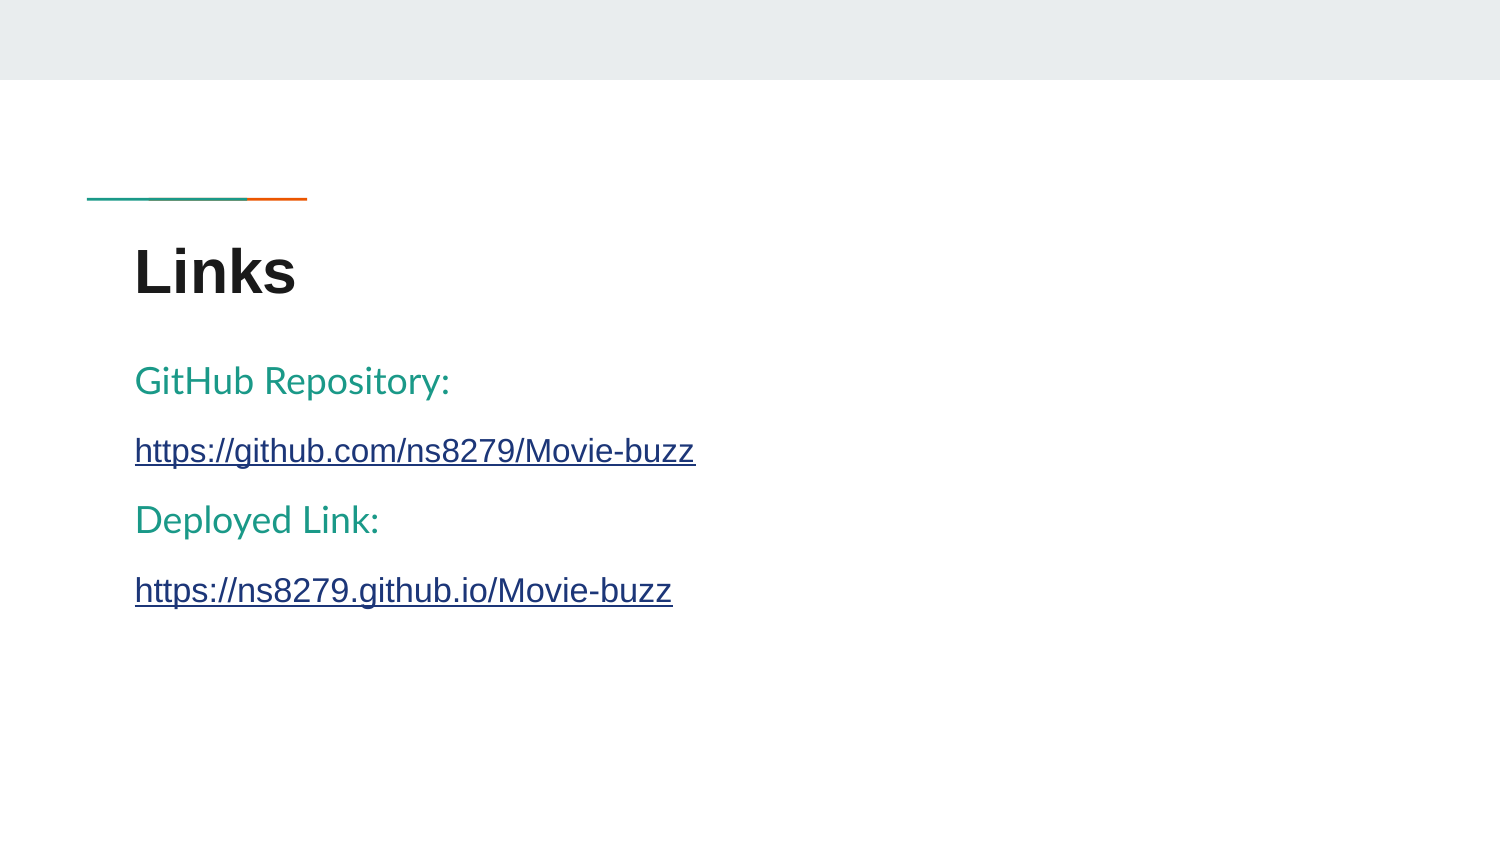

# Links
GitHub Repository:
https://github.com/ns8279/Movie-buzz
Deployed Link:
https://ns8279.github.io/Movie-buzz